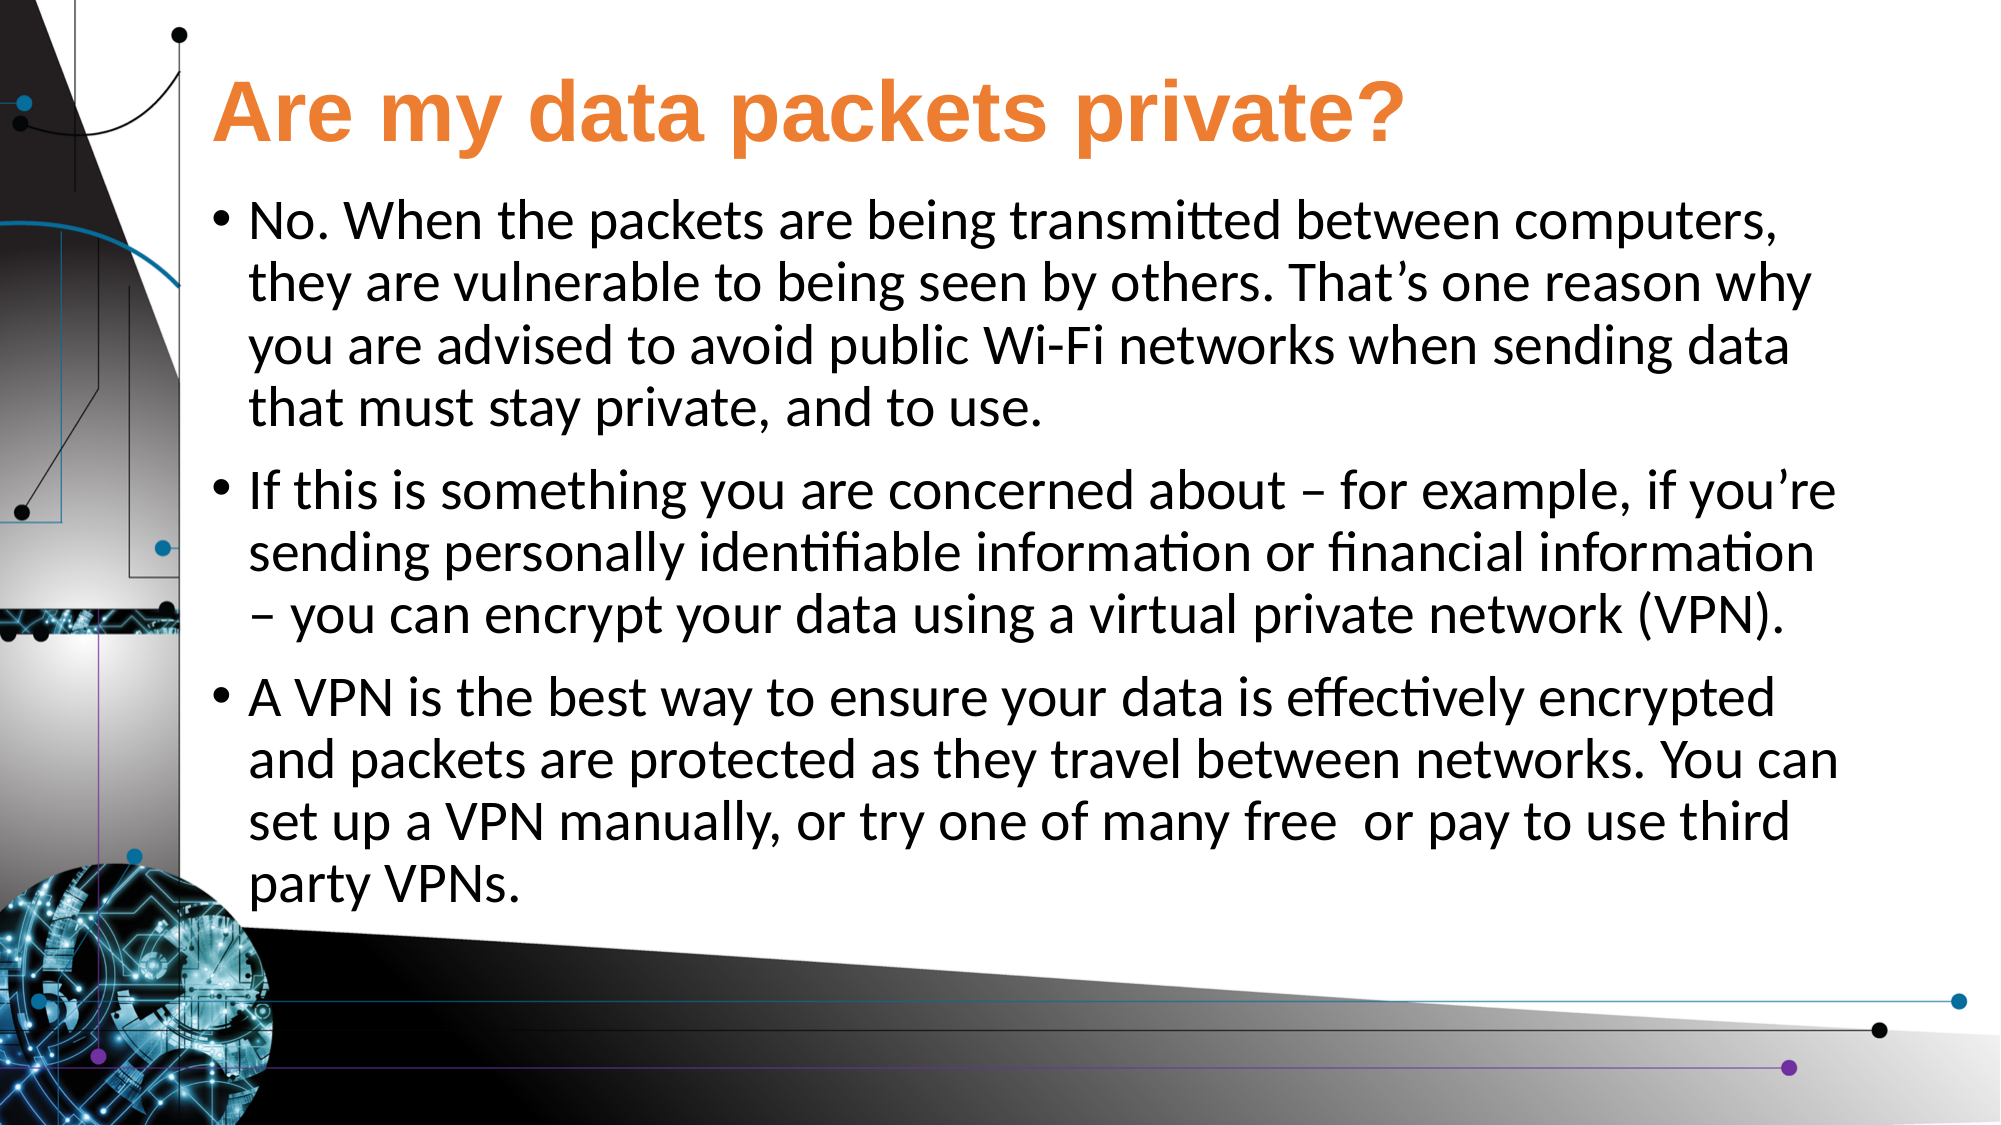

# Are my data packets private?
No. When the packets are being transmitted between computers, they are vulnerable to being seen by others. That’s one reason why you are advised to avoid public Wi-Fi networks when sending data that must stay private, and to use.
If this is something you are concerned about – for example, if you’re sending personally identifiable information or financial information – you can encrypt your data using a virtual private network (VPN).
A VPN is the best way to ensure your data is effectively encrypted and packets are protected as they travel between networks. You can set up a VPN manually, or try one of many free  or pay to use third party VPNs.